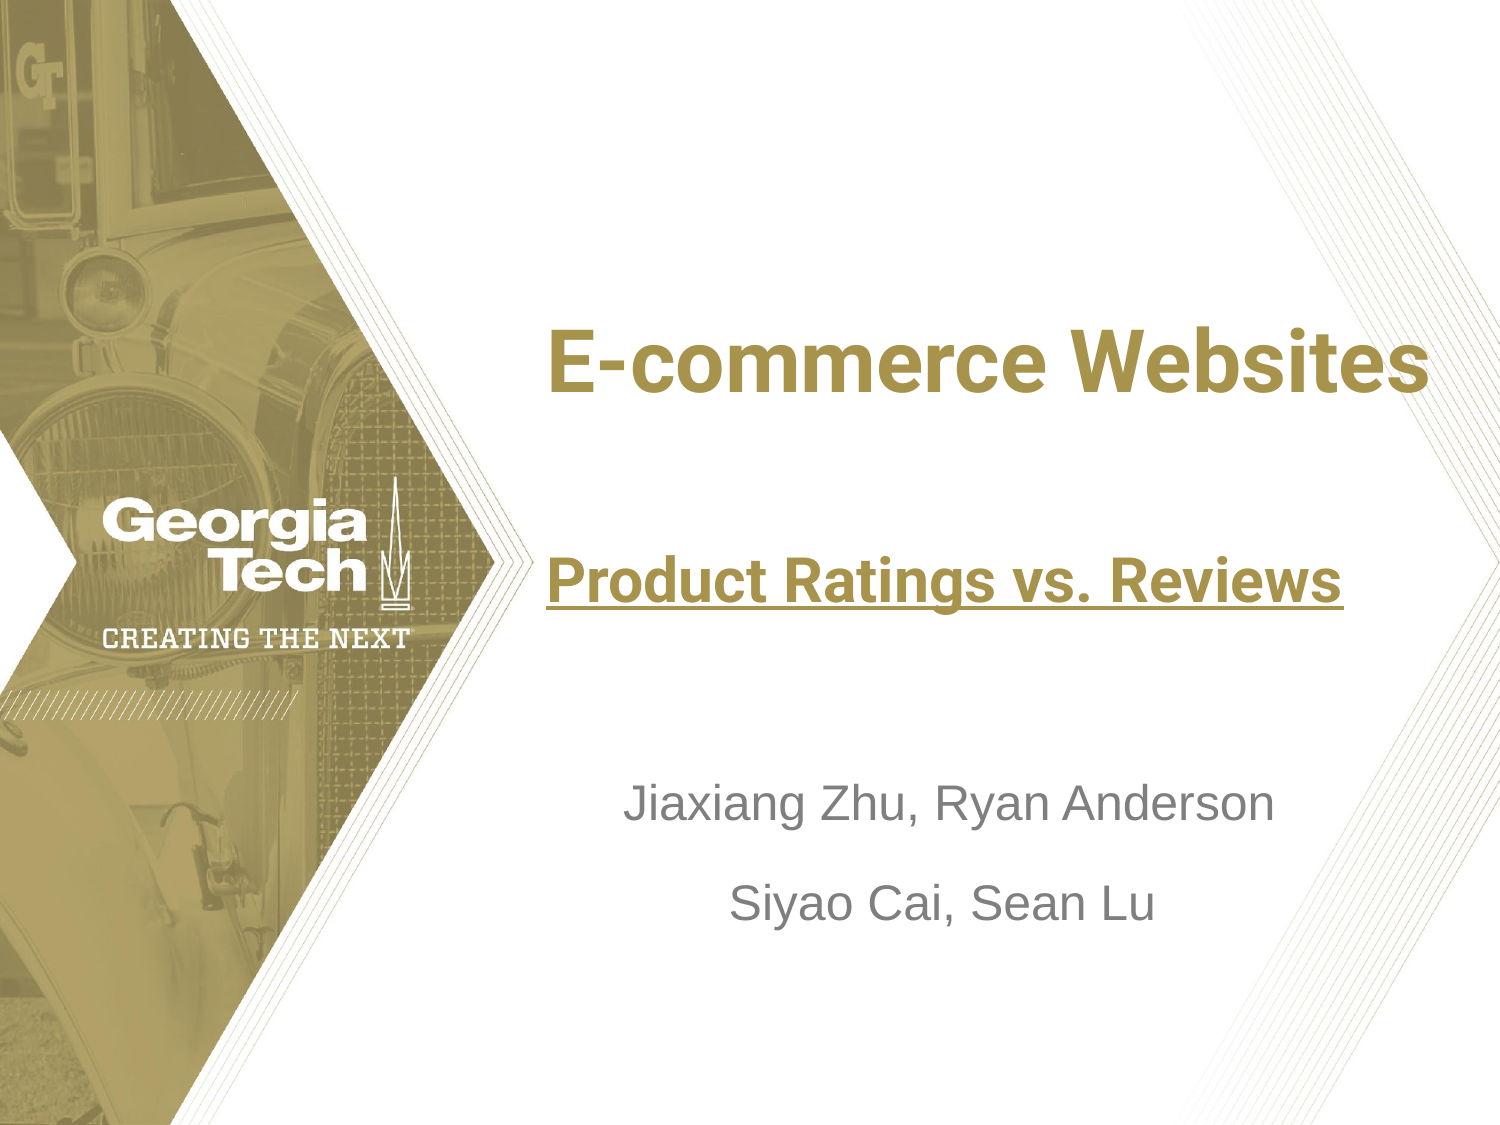

# E-commerce Websites Product Ratings vs. Reviews
Jiaxiang Zhu, Ryan Anderson
Siyao Cai, Sean Lu